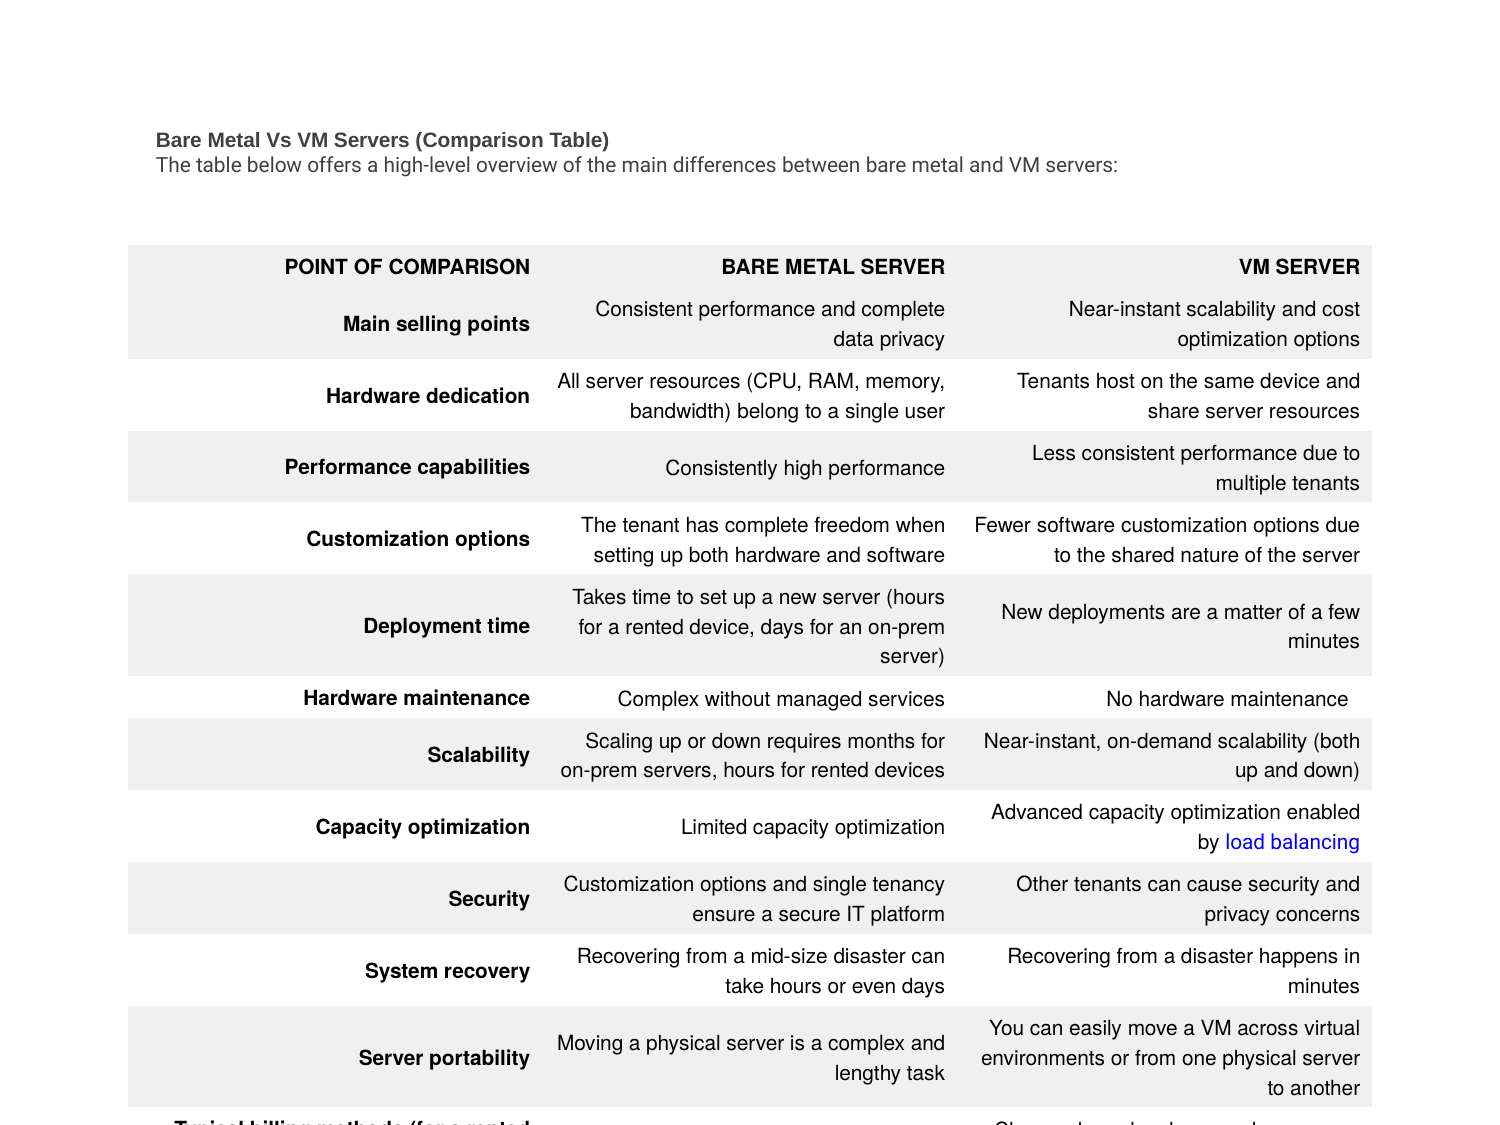

#
Bare Metal Vs VM Servers (Comparison Table)
The table below offers a high-level overview of the main differences between bare metal and VM servers:
| POINT OF COMPARISON | BARE METAL SERVER | VM SERVER |
| --- | --- | --- |
| Main selling points | Consistent performance and complete data privacy | Near-instant scalability and cost optimization options |
| Hardware dedication | All server resources (CPU, RAM, memory, bandwidth) belong to a single user | Tenants host on the same device and share server resources |
| Performance capabilities | Consistently high performance | Less consistent performance due to multiple tenants |
| Customization options | The tenant has complete freedom when setting up both hardware and software | Fewer software customization options due to the shared nature of the server |
| Deployment time | Takes time to set up a new server (hours for a rented device, days for an on-prem server) | New deployments are a matter of a few minutes |
| Hardware maintenance | Complex without managed services | No hardware maintenance |
| Scalability | Scaling up or down requires months for on-prem servers, hours for rented devices | Near-instant, on-demand scalability (both up and down) |
| Capacity optimization | Limited capacity optimization | Advanced capacity optimization enabled by load balancing |
| Security | Customization options and single tenancy ensure a secure IT platform | Other tenants can cause security and privacy concerns |
| System recovery | Recovering from a mid-size disaster can take hours or even days | Recovering from a disaster happens in minutes |
| Server portability | Moving a physical server is a complex and lengthy task | You can easily move a VM across virtual environments or from one physical server to another |
| Typical billing methods (for a rented server) | A predictable (typically monthly) bill | Charges based on how much resources you use |
| On-prem expenses | High upfront costs for hardware and space (but no need for licensing purchase) | Smaller hardware costs but pricey VM software licenses |